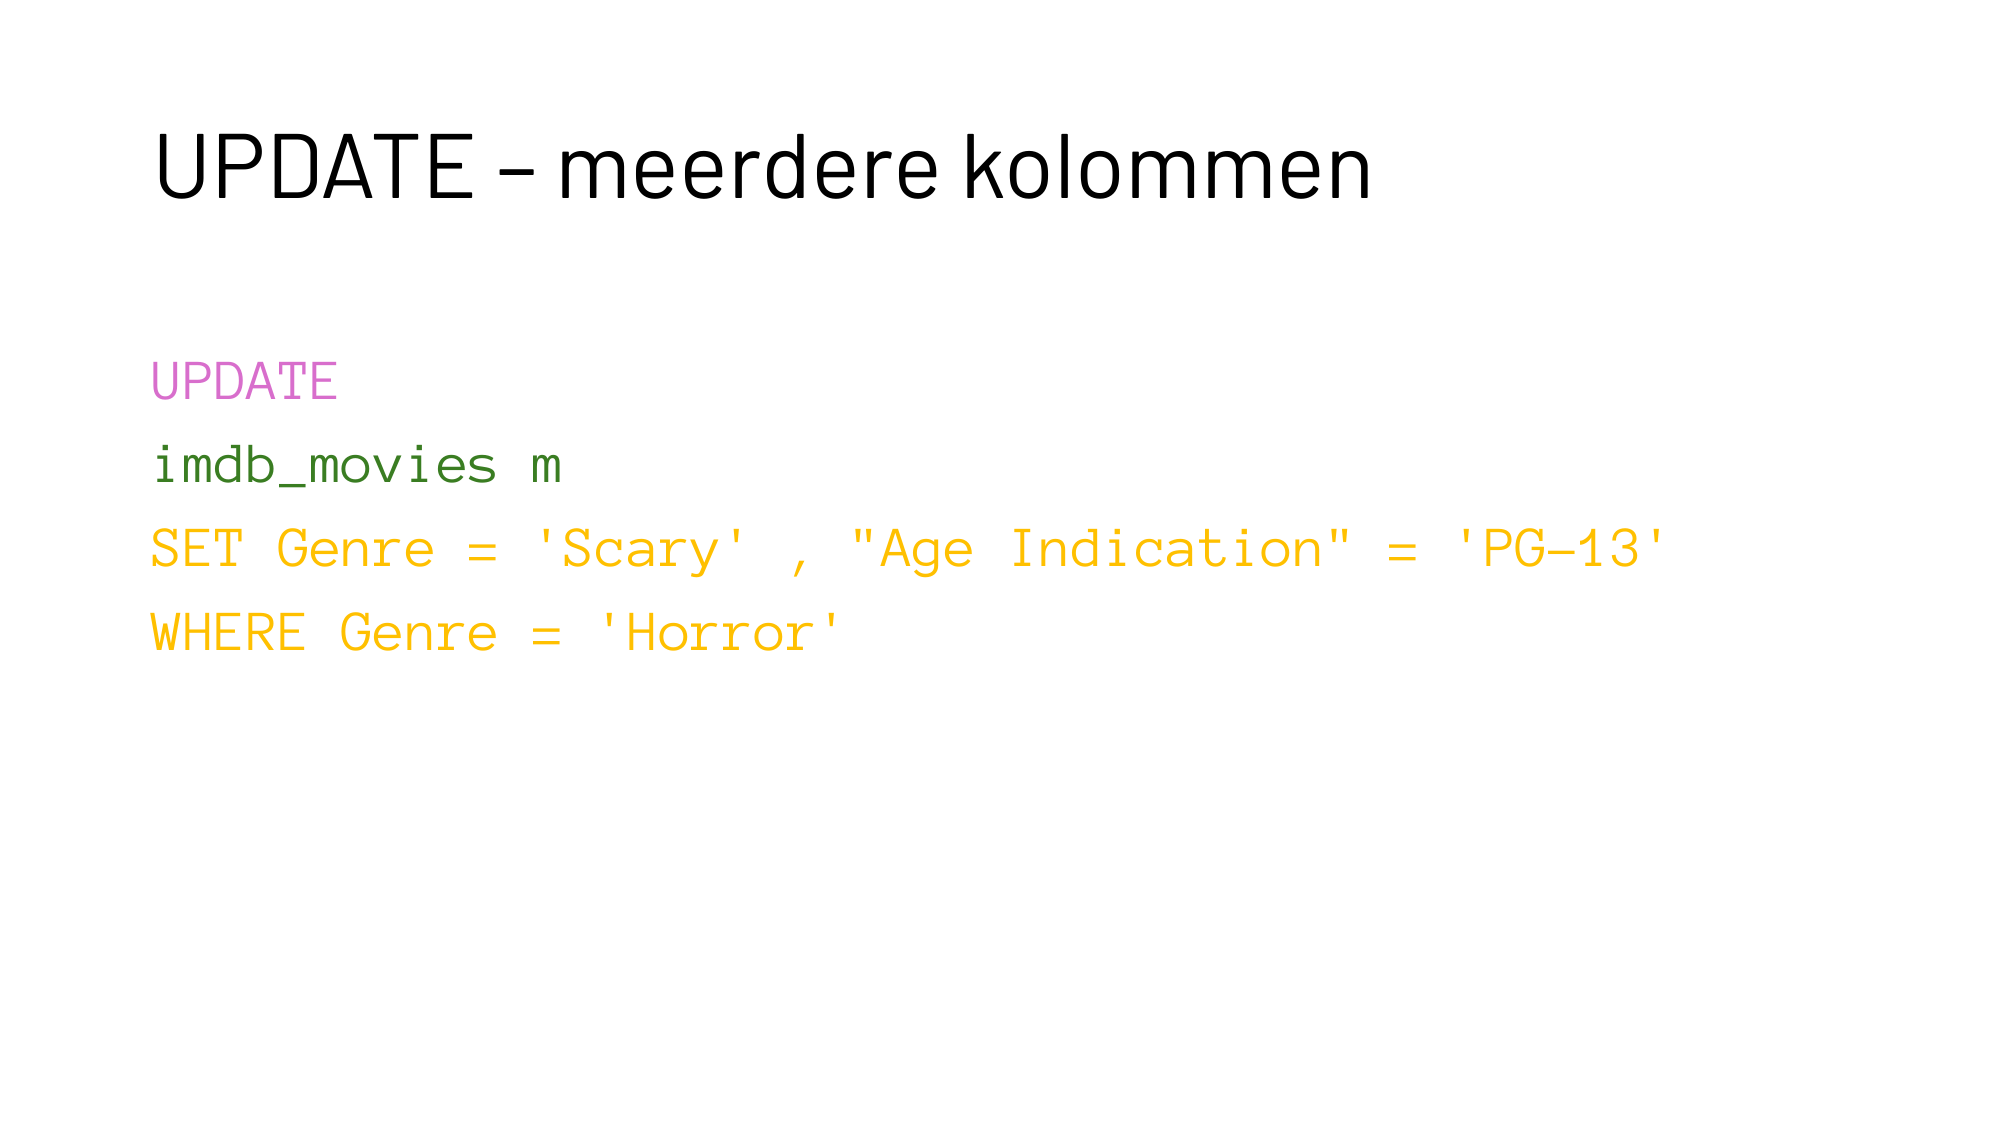

# UPDATE – meerdere kolommen
UPDATE
imdb_movies m
SET Genre = 'Scary' , "Age Indication" = 'PG-13'
WHERE Genre = 'Horror'